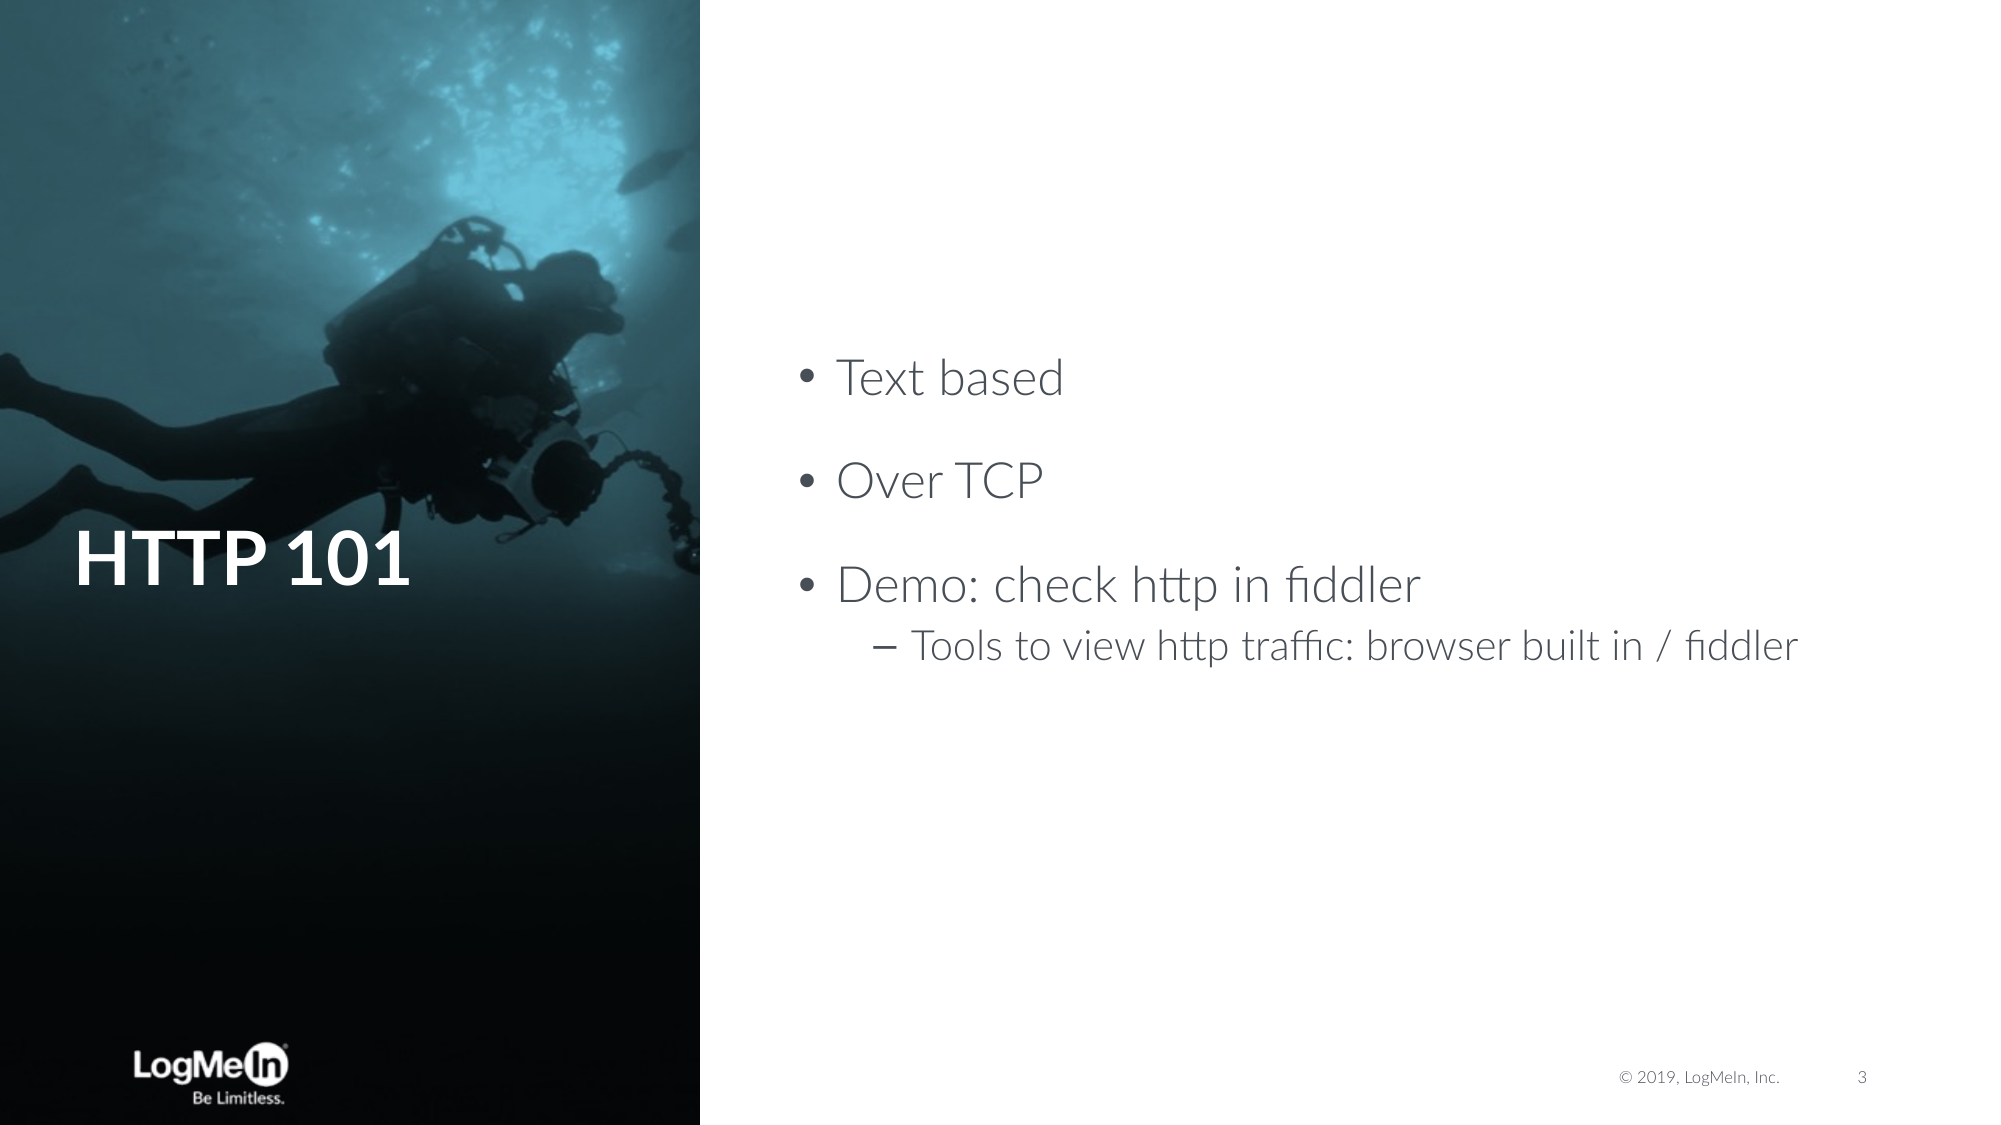

# HTTP 101
Text based
Over TCP
Demo: check http in fiddler
Tools to view http traffic: browser built in / fiddler